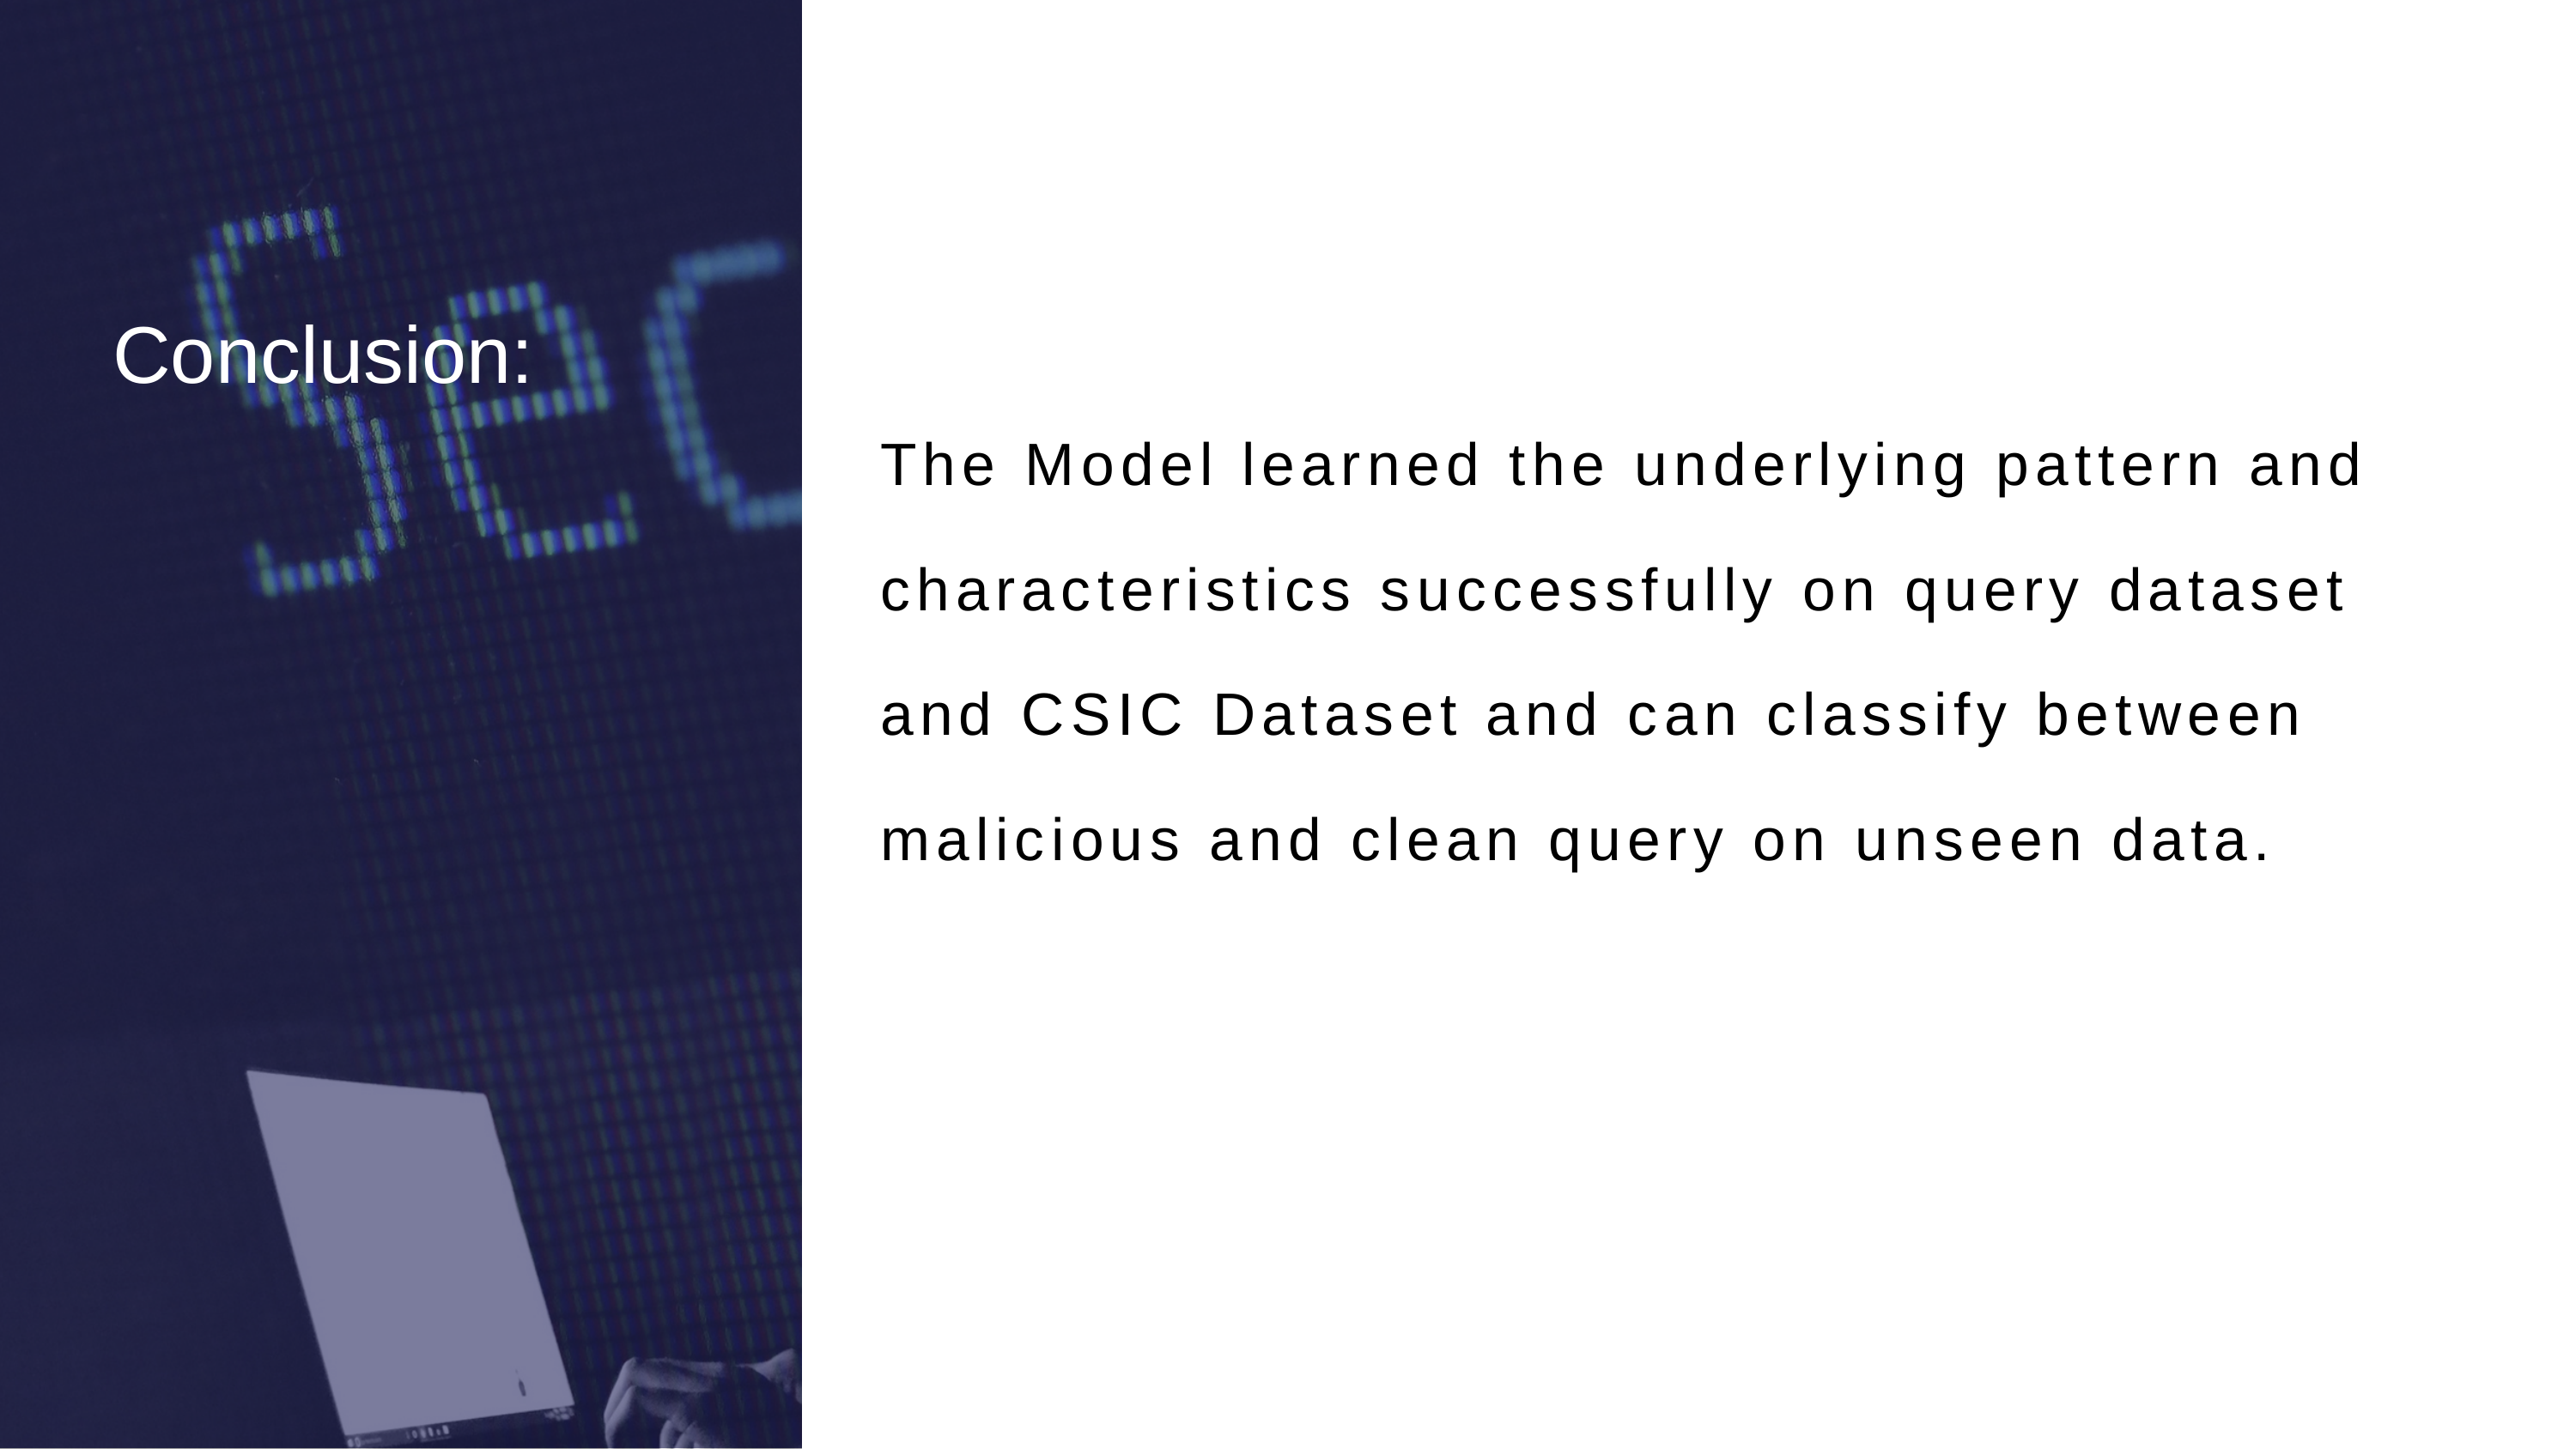

Conclusion:
The Model learned the underlying pattern and characteristics successfully on query dataset and CSIC Dataset and can classify between malicious and clean query on unseen data.